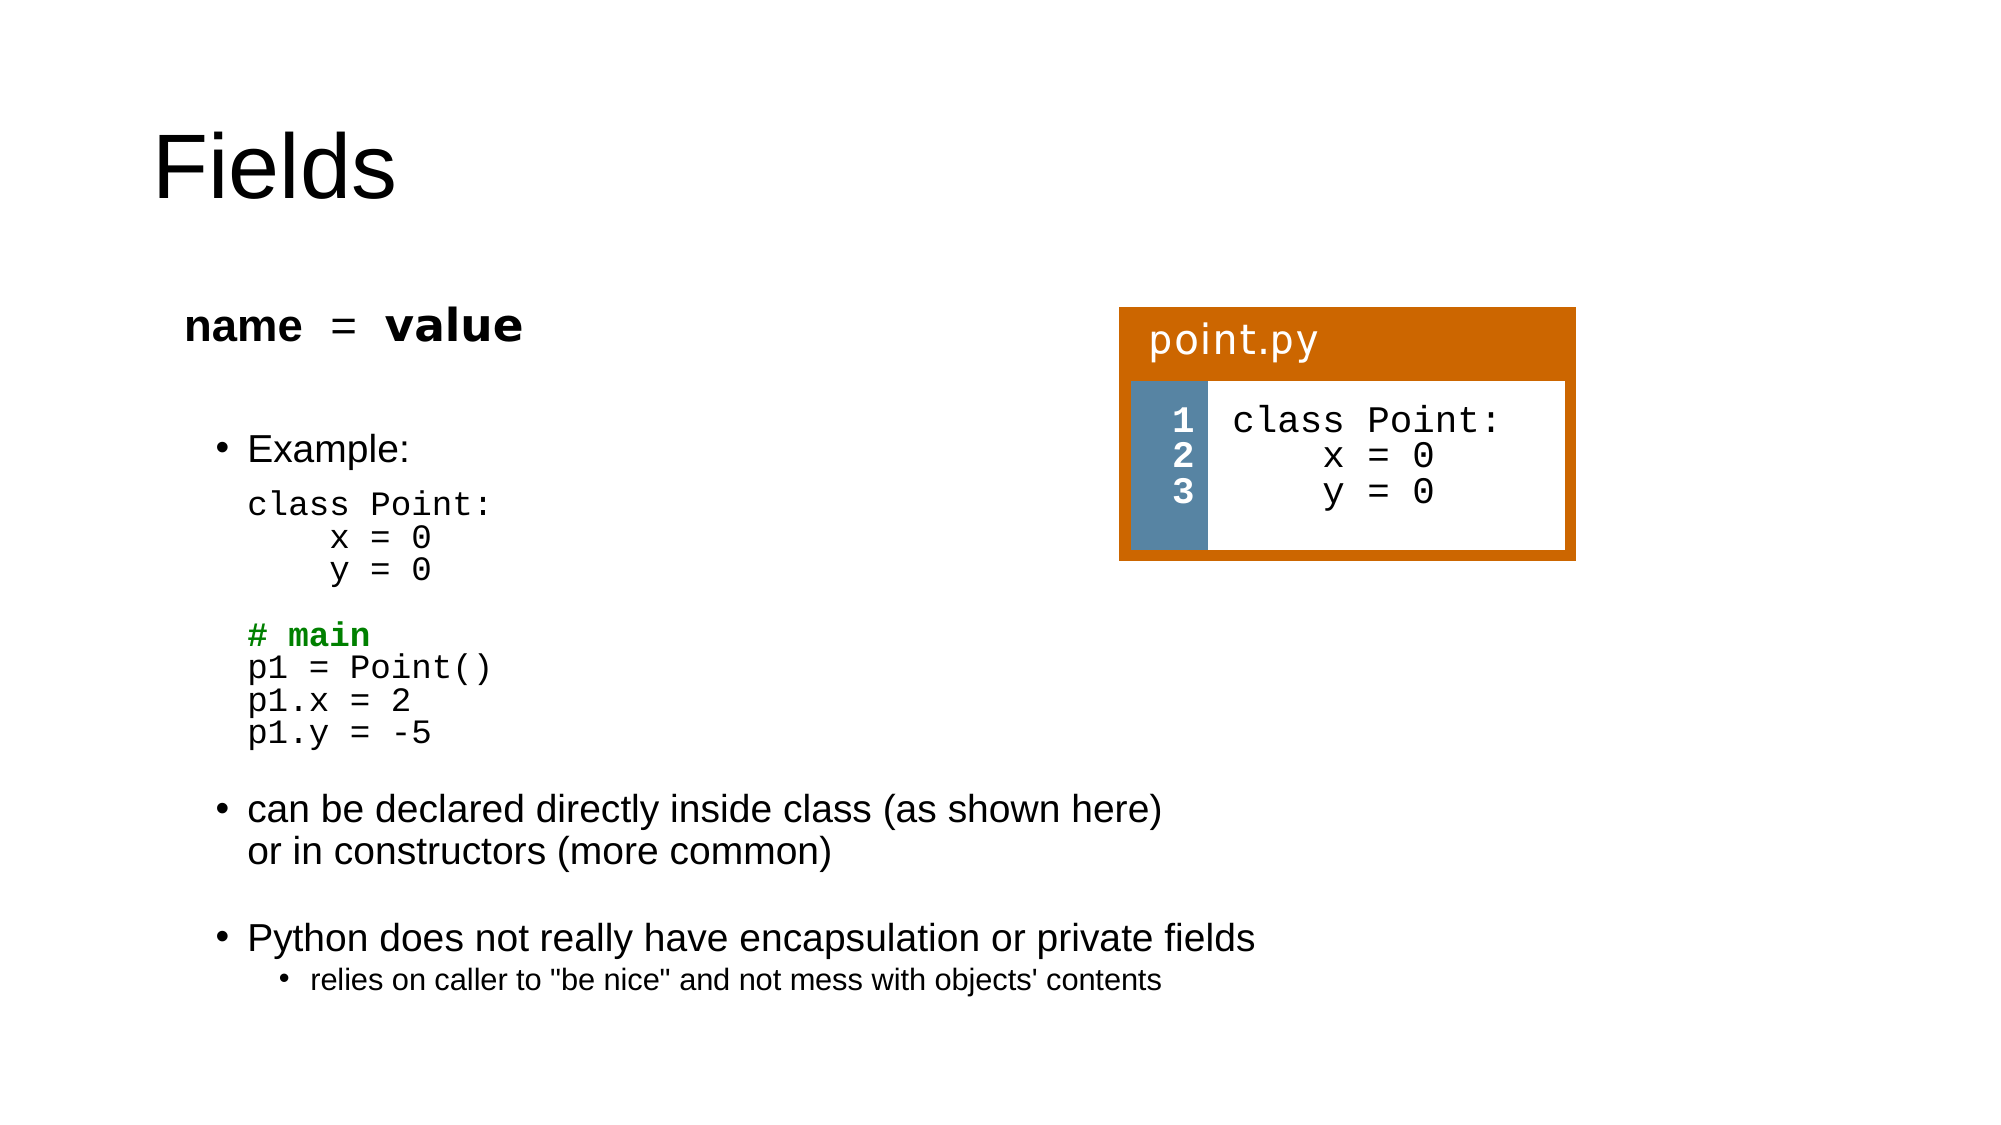

Fields
	name = value

Example:

	class Point:
	    x = 0
	    y = 0

	# main
	p1 = Point()
	p1.x = 2
	p1.y = -5

can be declared directly inside class (as shown here)
or in constructors (more common)

Python does not really have encapsulation or private fields
relies on caller to "be nice" and not mess with objects' contents
| point.py |  |
| --- | --- |
| 1 2 3 | class Point: x = 0 y = 0 |